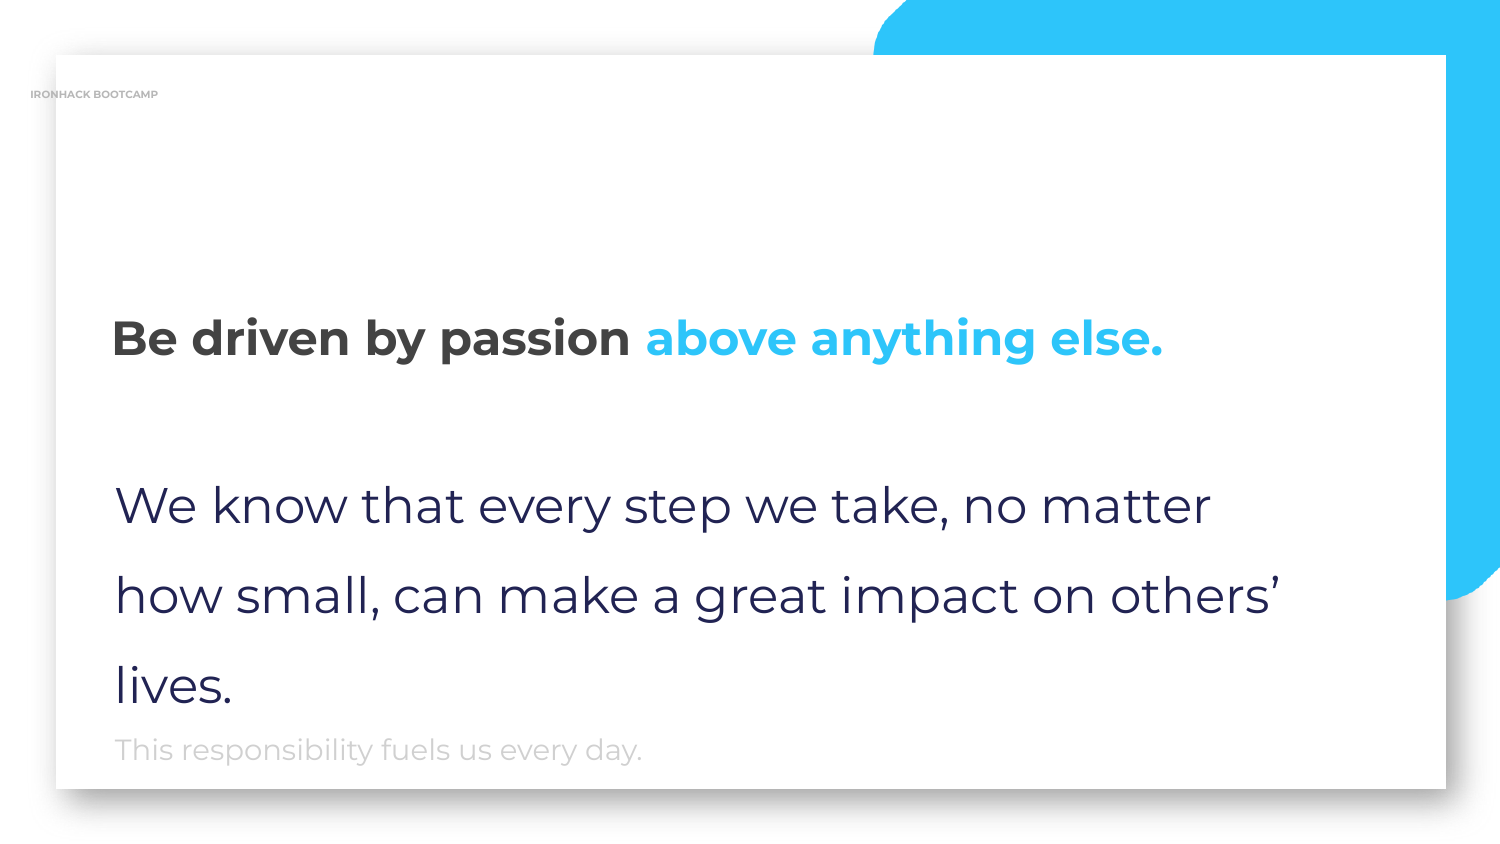

IRONHACK BOOTCAMP
Be driven by passion above anything else.
We know that every step we take, no matter how small, can make a great impact on others’ lives.
This responsibility fuels us every day.